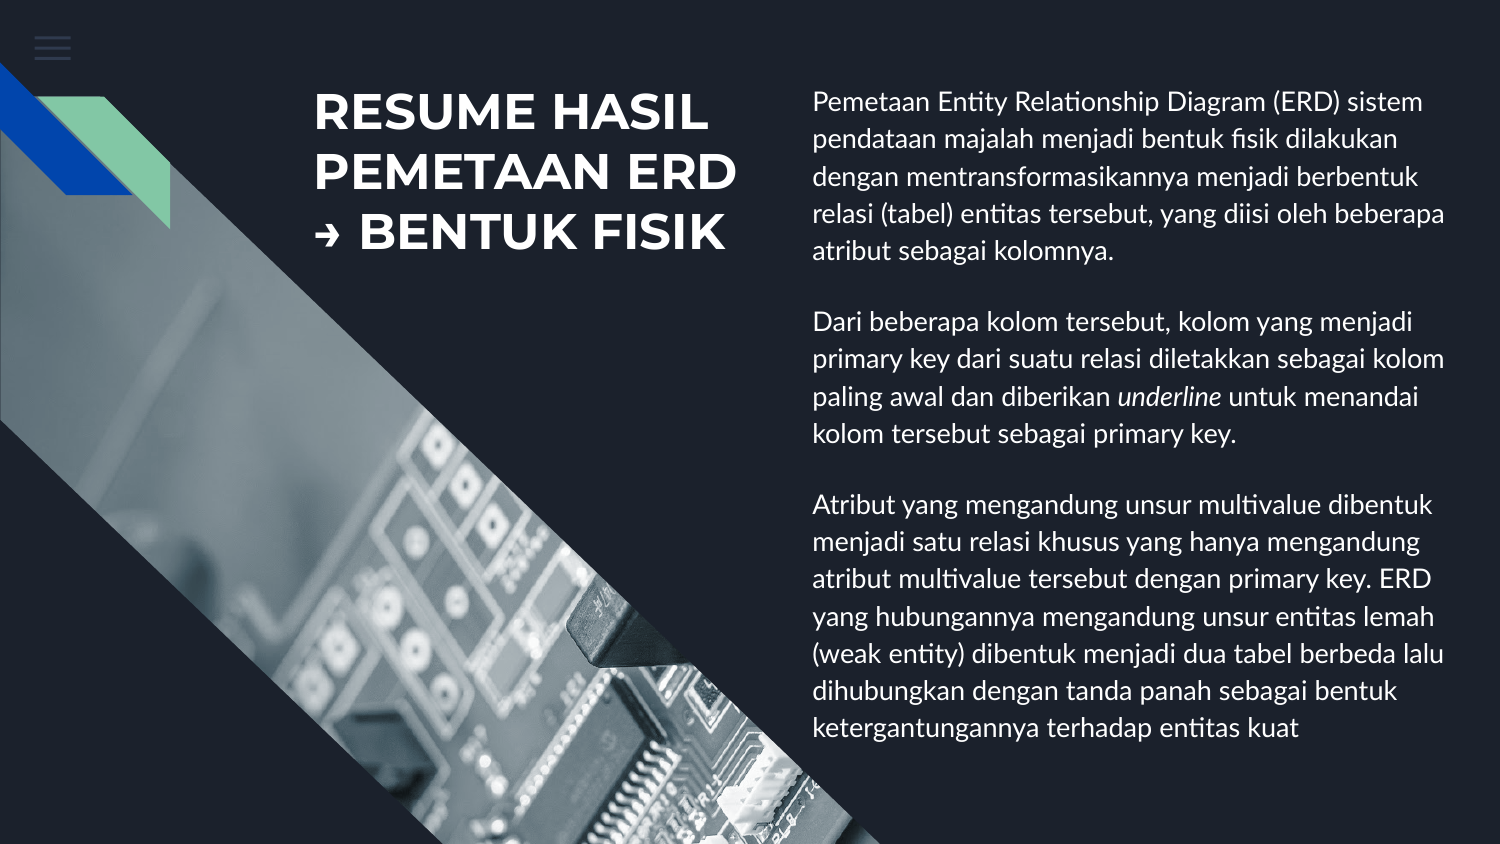

# RESUME HASIL PEMETAAN ERD → BENTUK FISIK

Pemetaan Entity Relationship Diagram (ERD) sistem pendataan majalah menjadi bentuk fisik dilakukan dengan mentransformasikannya menjadi berbentuk relasi (tabel) entitas tersebut, yang diisi oleh beberapa atribut sebagai kolomnya.
Dari beberapa kolom tersebut, kolom yang menjadi primary key dari suatu relasi diletakkan sebagai kolom paling awal dan diberikan underline untuk menandai kolom tersebut sebagai primary key.
Atribut yang mengandung unsur multivalue dibentuk menjadi satu relasi khusus yang hanya mengandung atribut multivalue tersebut dengan primary key. ERD yang hubungannya mengandung unsur entitas lemah (weak entity) dibentuk menjadi dua tabel berbeda lalu dihubungkan dengan tanda panah sebagai bentuk ketergantungannya terhadap entitas kuat